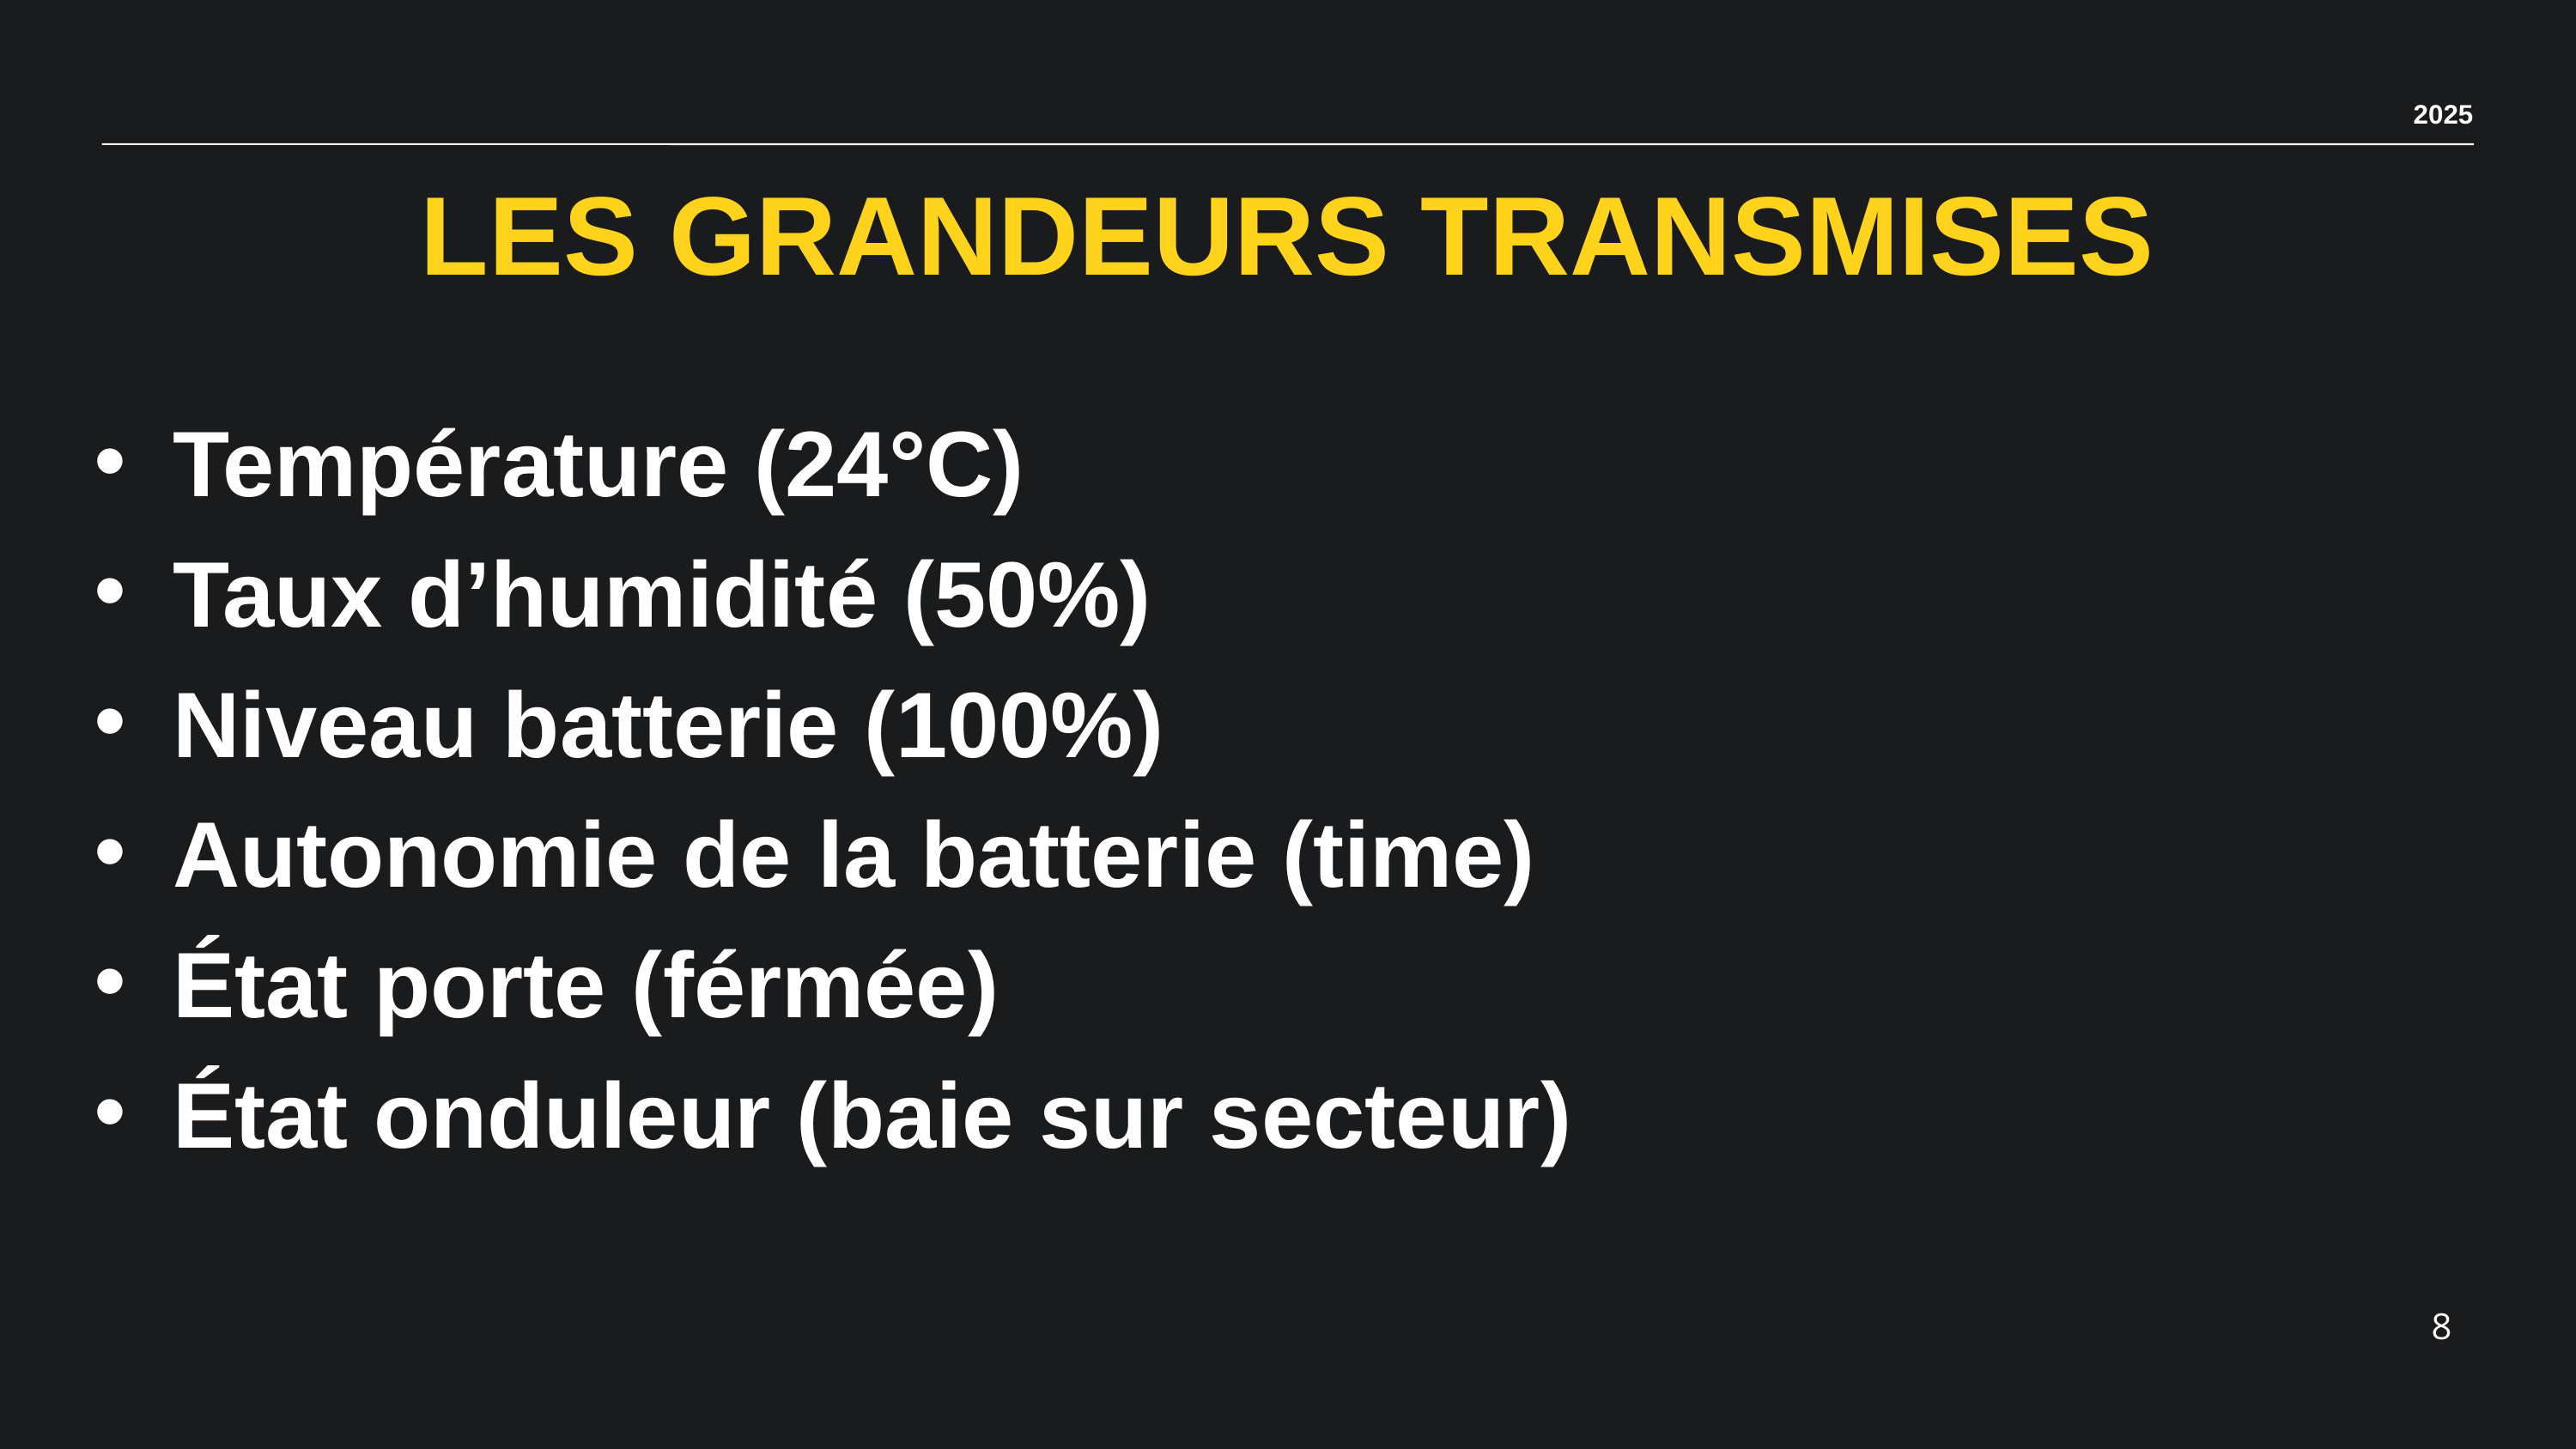

2025

LES GRANDEURS TRANSMISES

Température (24°C)
Taux d’humidité (50%)
Niveau batterie (100%)
Autonomie de la batterie (time)
État porte (férmée)
État onduleur (baie sur secteur)
8